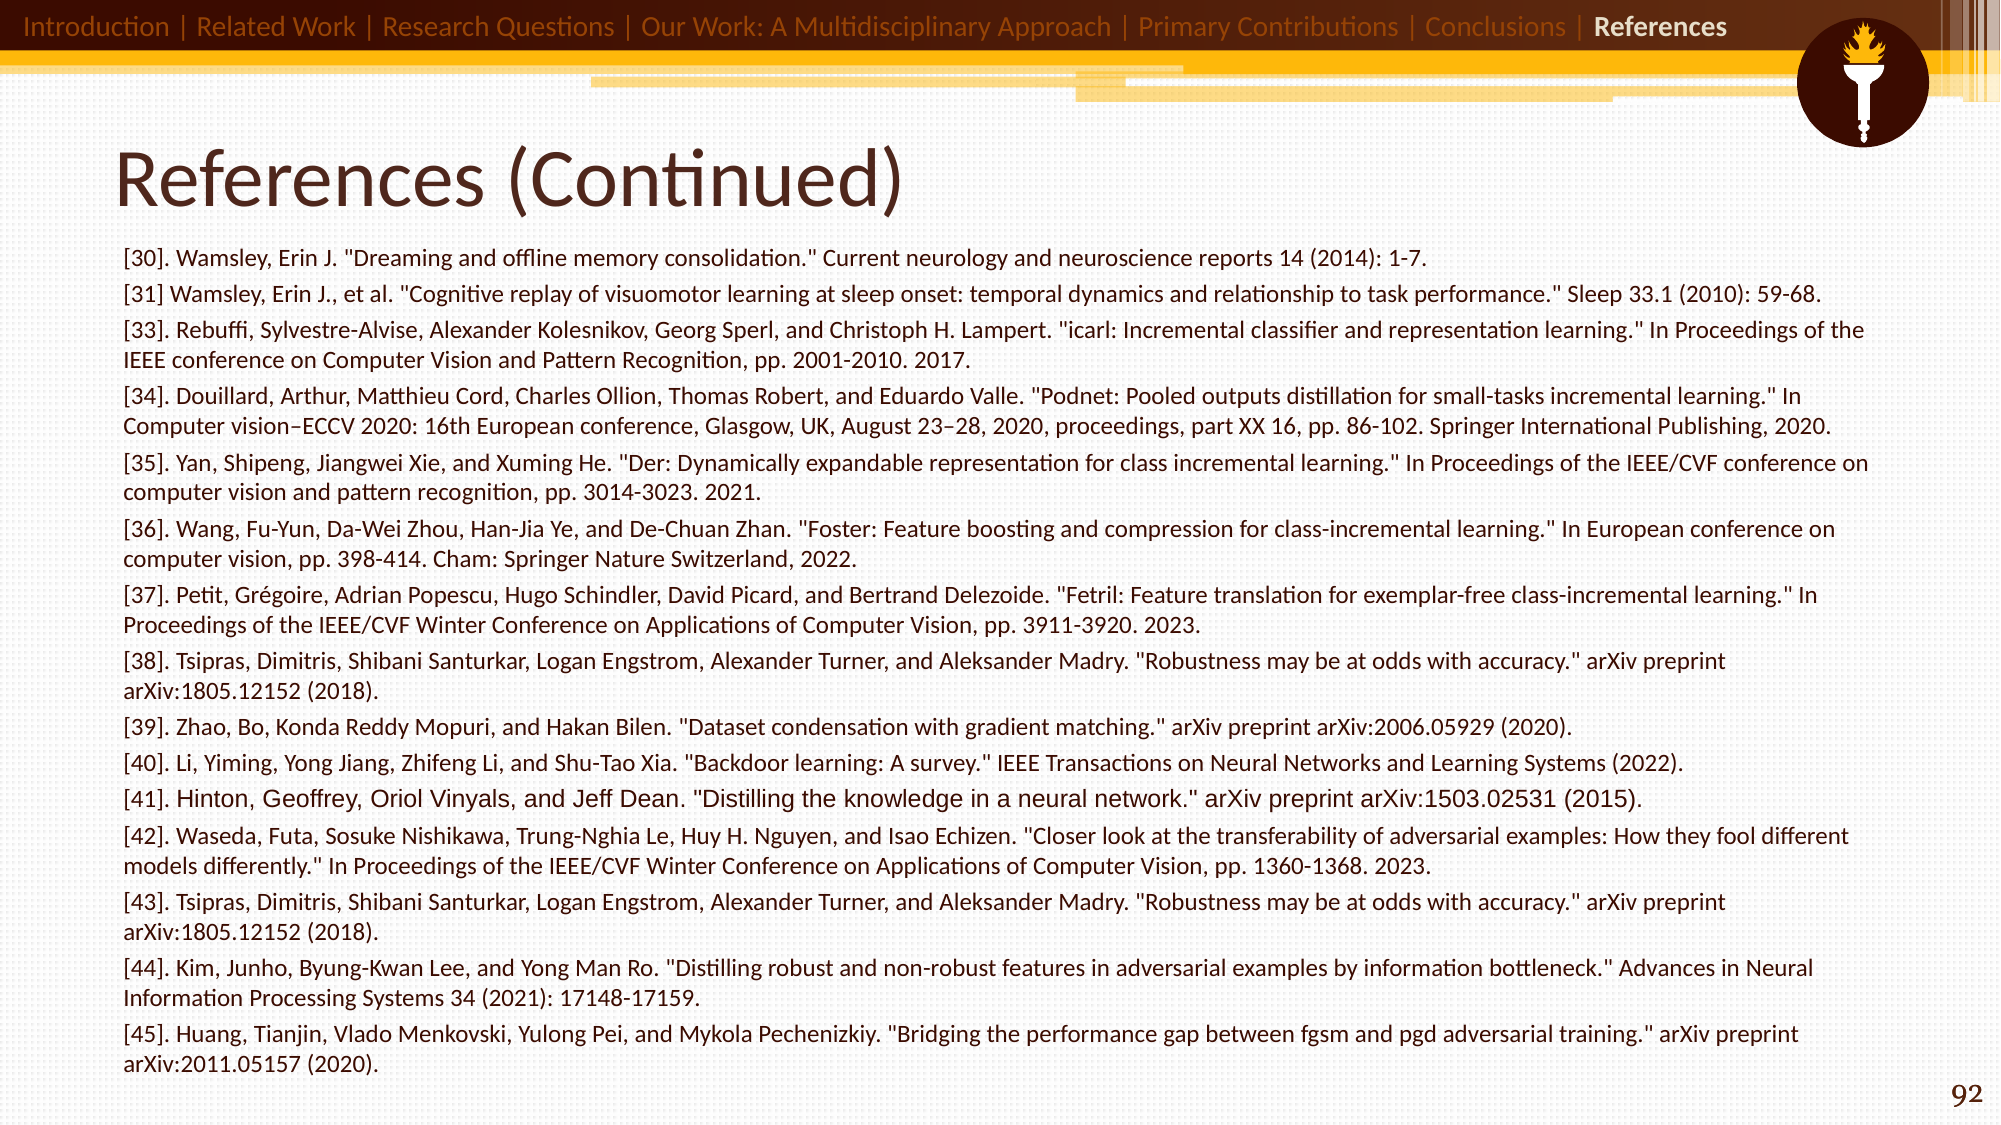

Introduction | Related Work | Research Questions | Our Work: A Multidisciplinary Approach | Primary Contributions | Conclusions | References
# References (Continued)
[30]. Wamsley, Erin J. "Dreaming and offline memory consolidation." Current neurology and neuroscience reports 14 (2014): 1-7.
[31] Wamsley, Erin J., et al. "Cognitive replay of visuomotor learning at sleep onset: temporal dynamics and relationship to task performance." Sleep 33.1 (2010): 59-68.
[33]. Rebuffi, Sylvestre-Alvise, Alexander Kolesnikov, Georg Sperl, and Christoph H. Lampert. "icarl: Incremental classifier and representation learning." In Proceedings of the IEEE conference on Computer Vision and Pattern Recognition, pp. 2001-2010. 2017.
[34]. Douillard, Arthur, Matthieu Cord, Charles Ollion, Thomas Robert, and Eduardo Valle. "Podnet: Pooled outputs distillation for small-tasks incremental learning." In Computer vision–ECCV 2020: 16th European conference, Glasgow, UK, August 23–28, 2020, proceedings, part XX 16, pp. 86-102. Springer International Publishing, 2020.
[35]. Yan, Shipeng, Jiangwei Xie, and Xuming He. "Der: Dynamically expandable representation for class incremental learning." In Proceedings of the IEEE/CVF conference on computer vision and pattern recognition, pp. 3014-3023. 2021.
[36]. Wang, Fu-Yun, Da-Wei Zhou, Han-Jia Ye, and De-Chuan Zhan. "Foster: Feature boosting and compression for class-incremental learning." In European conference on computer vision, pp. 398-414. Cham: Springer Nature Switzerland, 2022.
[37]. Petit, Grégoire, Adrian Popescu, Hugo Schindler, David Picard, and Bertrand Delezoide. "Fetril: Feature translation for exemplar-free class-incremental learning." In Proceedings of the IEEE/CVF Winter Conference on Applications of Computer Vision, pp. 3911-3920. 2023.
[38]. Tsipras, Dimitris, Shibani Santurkar, Logan Engstrom, Alexander Turner, and Aleksander Madry. "Robustness may be at odds with accuracy." arXiv preprint arXiv:1805.12152 (2018).
[39]. Zhao, Bo, Konda Reddy Mopuri, and Hakan Bilen. "Dataset condensation with gradient matching." arXiv preprint arXiv:2006.05929 (2020).
[40]. Li, Yiming, Yong Jiang, Zhifeng Li, and Shu-Tao Xia. "Backdoor learning: A survey." IEEE Transactions on Neural Networks and Learning Systems (2022).
[41]. Hinton, Geoffrey, Oriol Vinyals, and Jeff Dean. "Distilling the knowledge in a neural network." arXiv preprint arXiv:1503.02531 (2015).
[42]. Waseda, Futa, Sosuke Nishikawa, Trung-Nghia Le, Huy H. Nguyen, and Isao Echizen. "Closer look at the transferability of adversarial examples: How they fool different models differently." In Proceedings of the IEEE/CVF Winter Conference on Applications of Computer Vision, pp. 1360-1368. 2023.
[43]. Tsipras, Dimitris, Shibani Santurkar, Logan Engstrom, Alexander Turner, and Aleksander Madry. "Robustness may be at odds with accuracy." arXiv preprint arXiv:1805.12152 (2018).
[44]. Kim, Junho, Byung-Kwan Lee, and Yong Man Ro. "Distilling robust and non-robust features in adversarial examples by information bottleneck." Advances in Neural Information Processing Systems 34 (2021): 17148-17159.
[45]. Huang, Tianjin, Vlado Menkovski, Yulong Pei, and Mykola Pechenizkiy. "Bridging the performance gap between fgsm and pgd adversarial training." arXiv preprint arXiv:2011.05157 (2020).